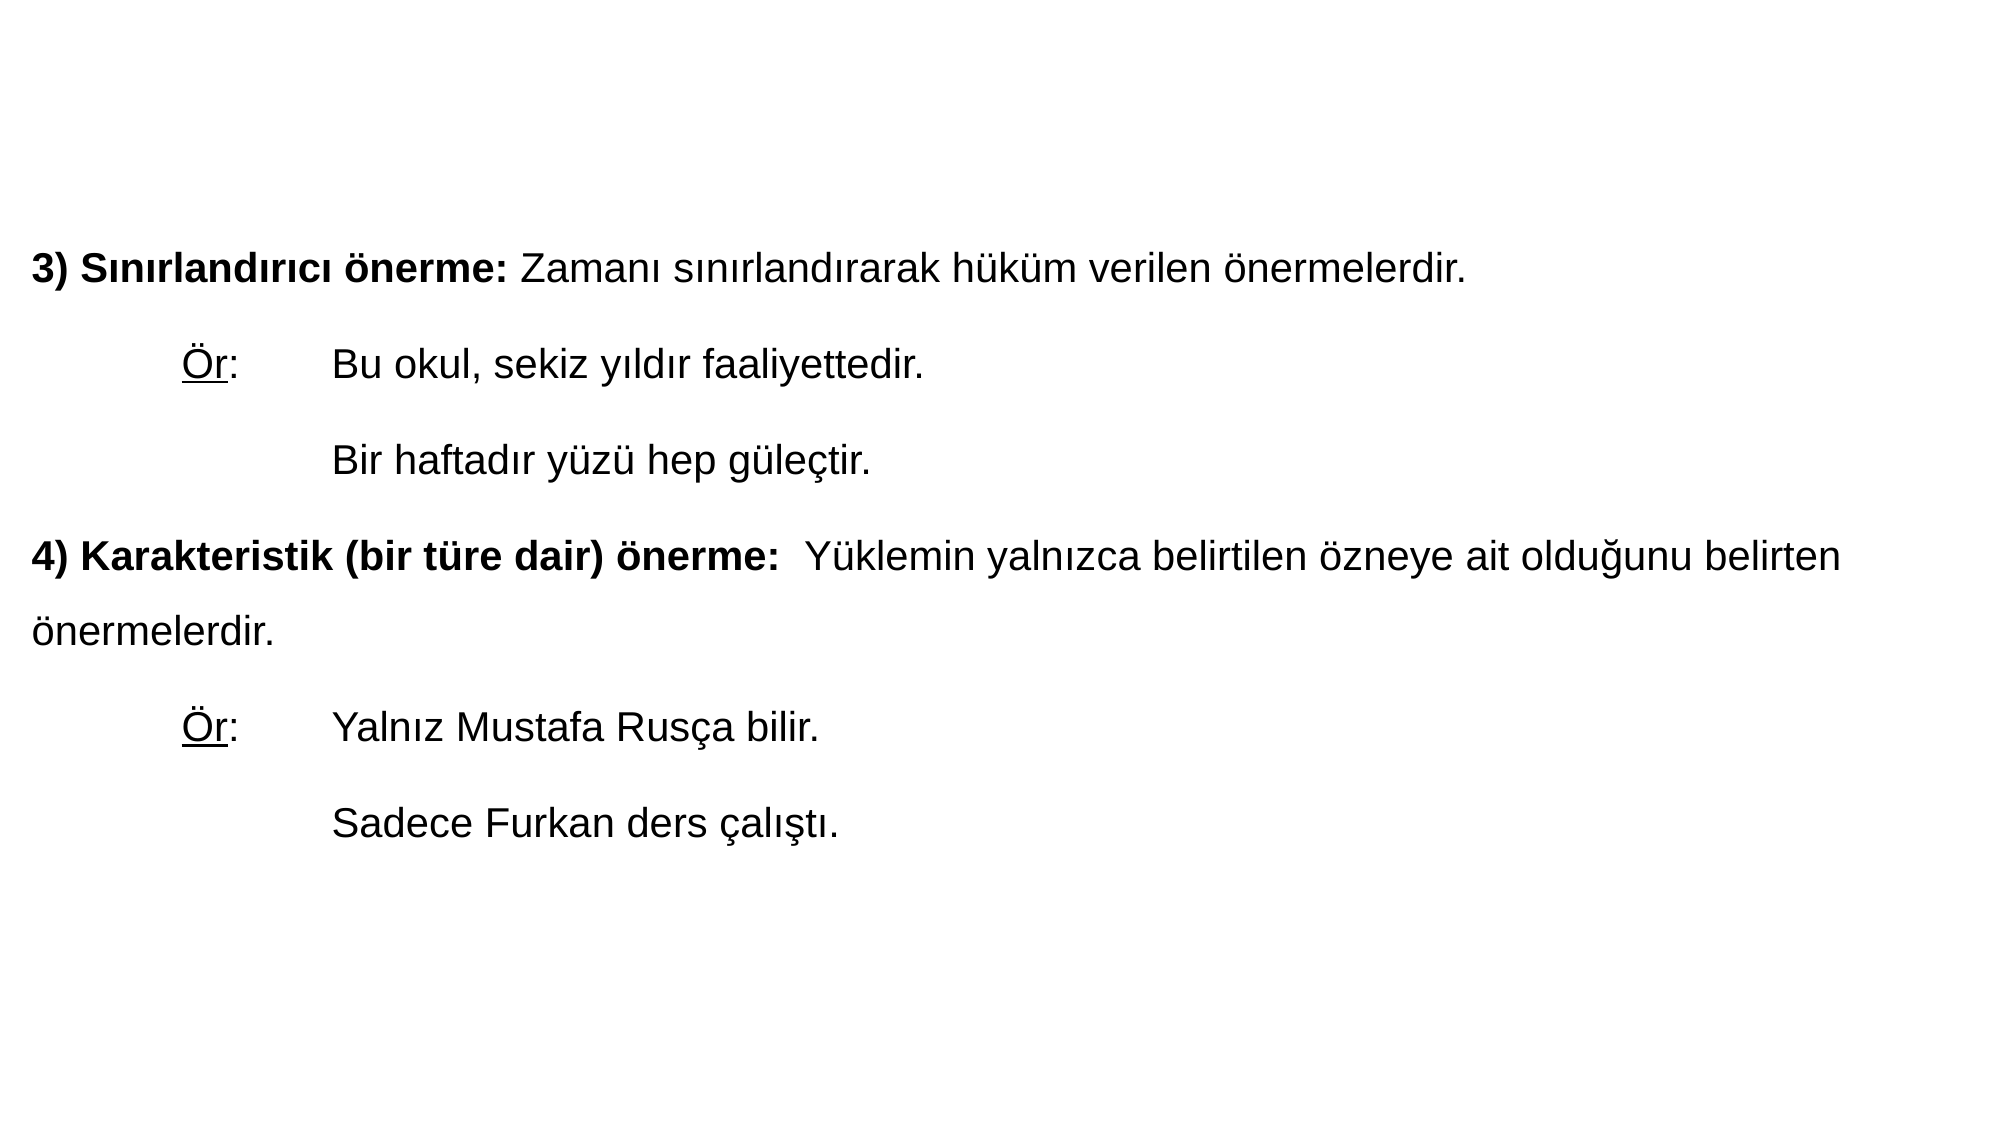

# 3) Sınırlandırıcı önerme: Zamanı sınırlandırarak hüküm verilen önermelerdir.
	Ör: 	Bu okul, sekiz yıldır faaliyettedir.
		Bir haftadır yüzü hep güleçtir.
4) Karakteristik (bir türe dair) önerme:  Yüklemin yalnızca belirtilen özneye ait olduğunu belirten önermelerdir.
	Ör: 	Yalnız Mustafa Rusça bilir.
		Sadece Furkan ders çalıştı.